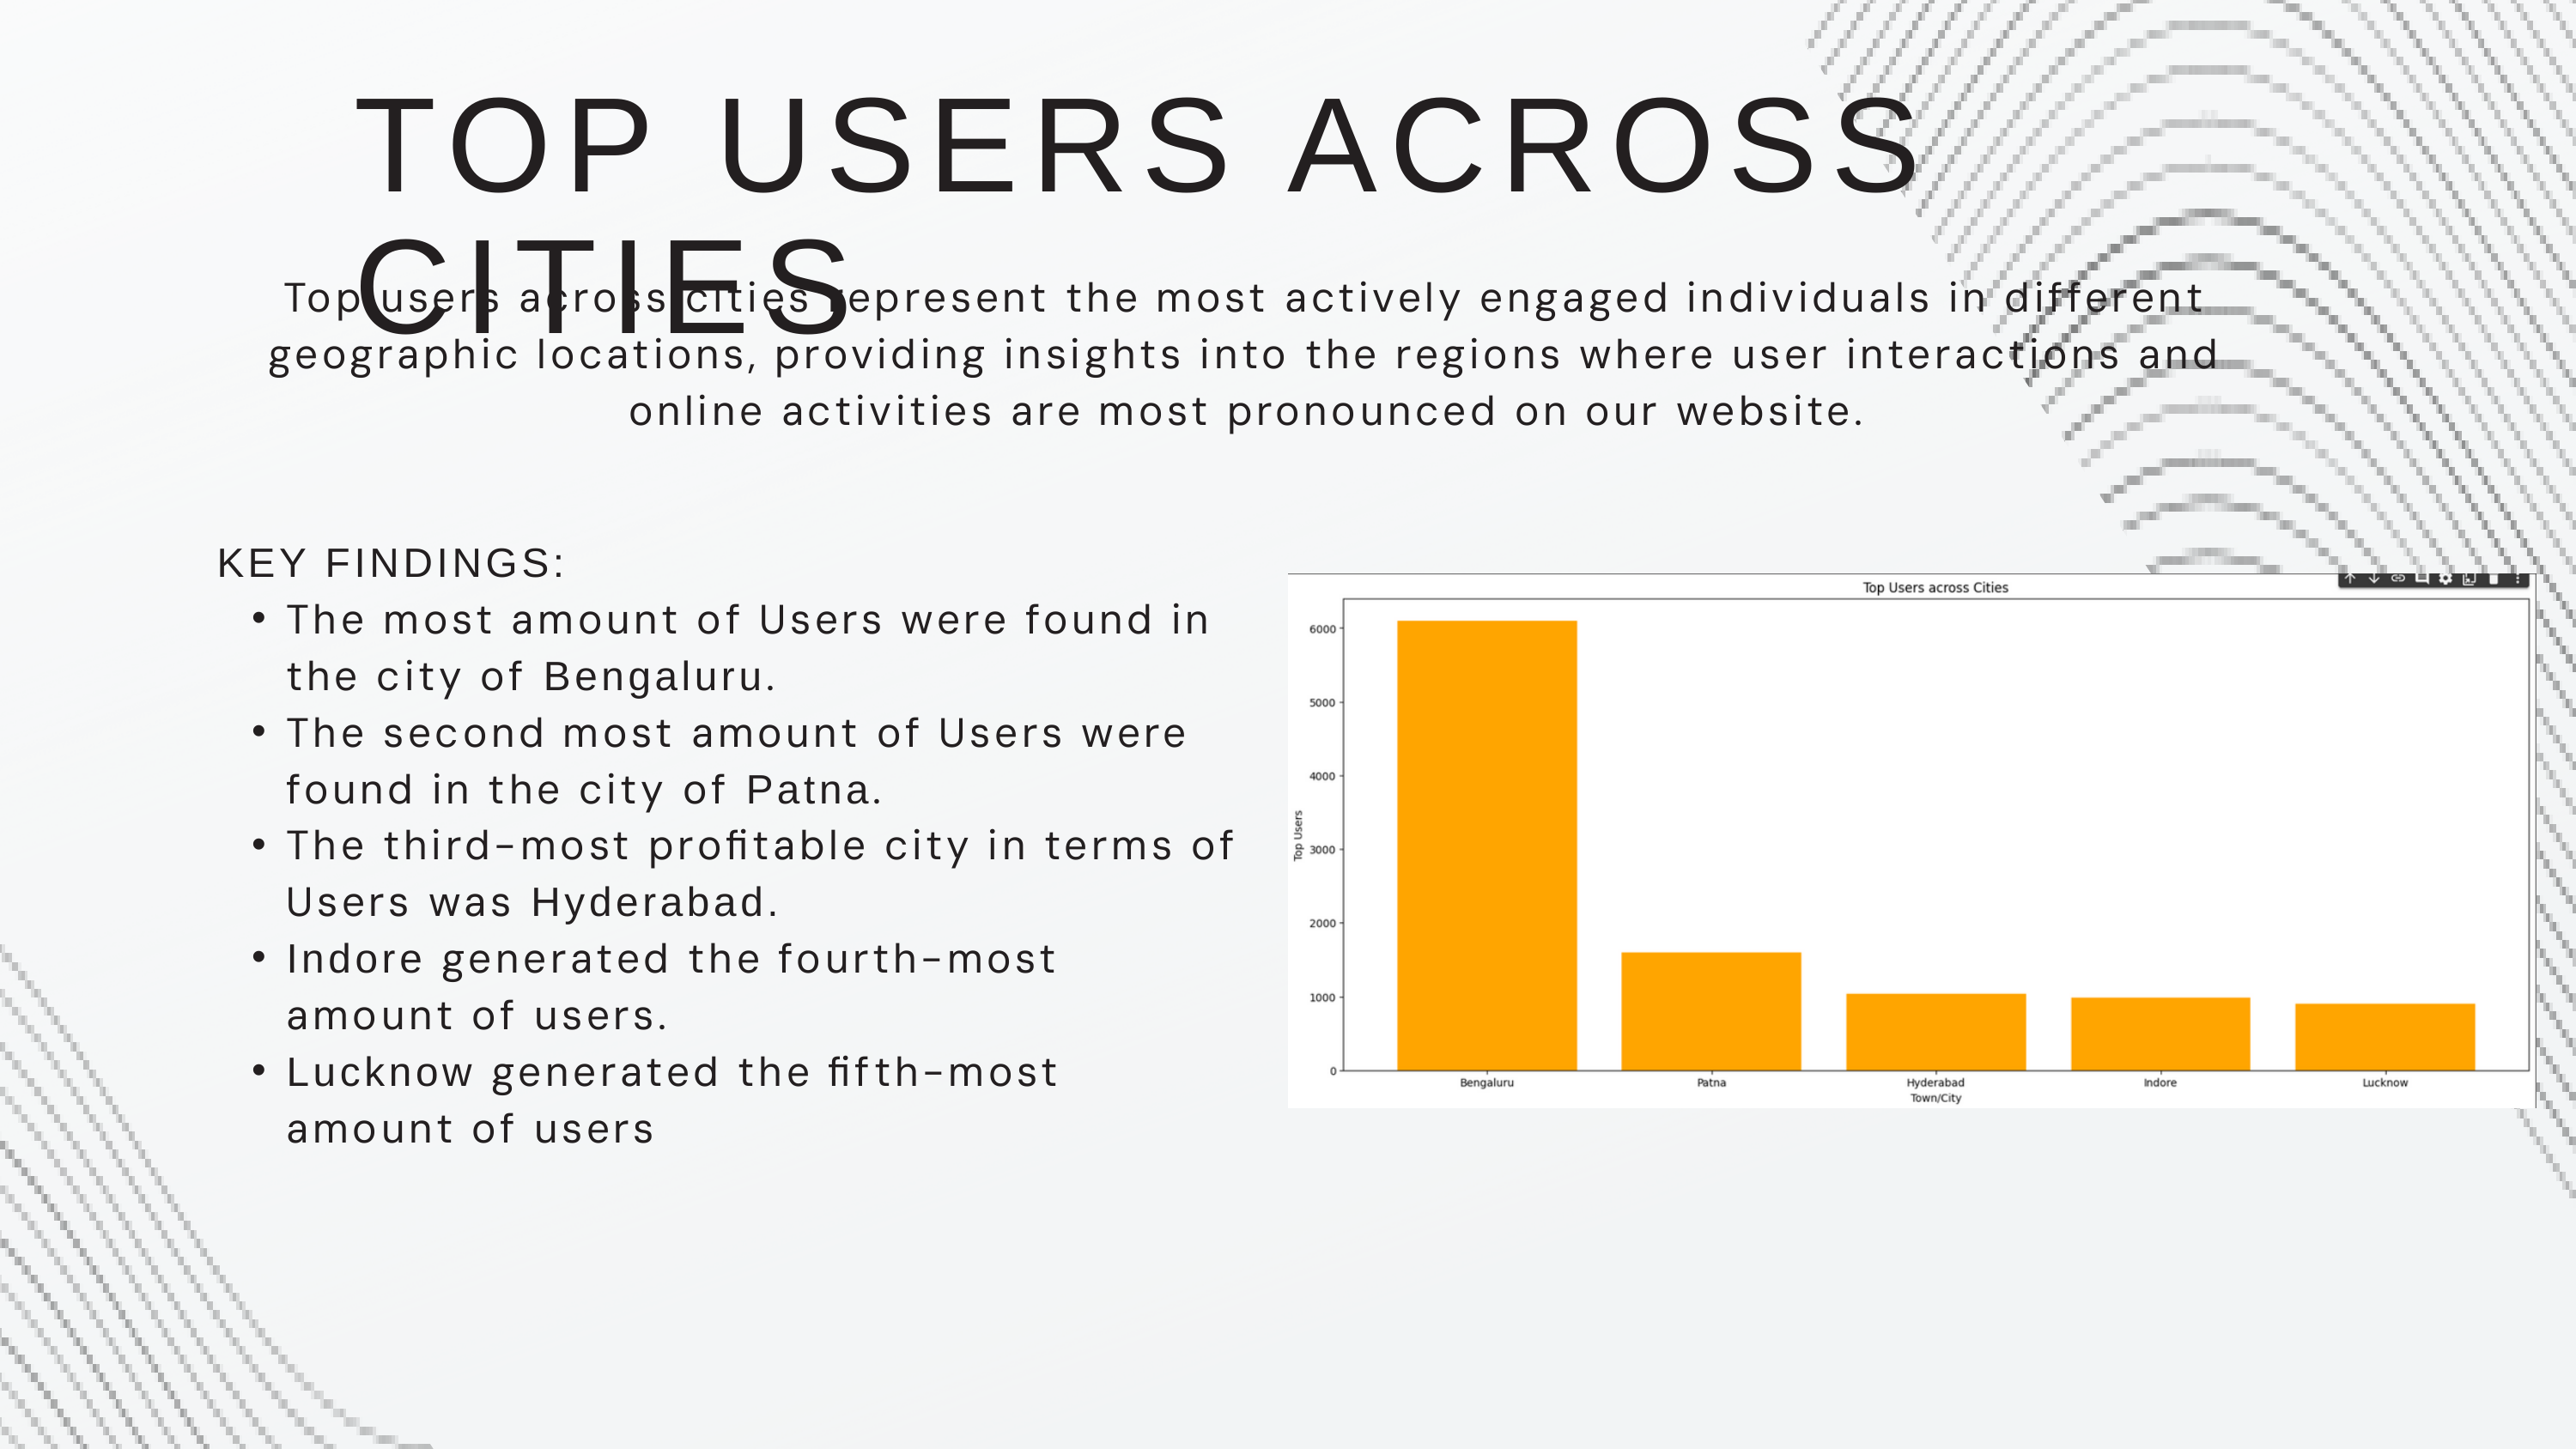

TOP USERS ACROSS CITIES

Top users across cities represent the most actively engaged individuals in different geographic locations, providing insights into the regions where user interactions and online activities are most pronounced on our website.
KEY FINDINGS:
The most amount of Users were found in the city of Bengaluru.
The second most amount of Users were found in the city of Patna.
The third-most profitable city in terms of Users was Hyderabad.
Indore generated the fourth-most amount of users.
Lucknow generated the fifth-most amount of users